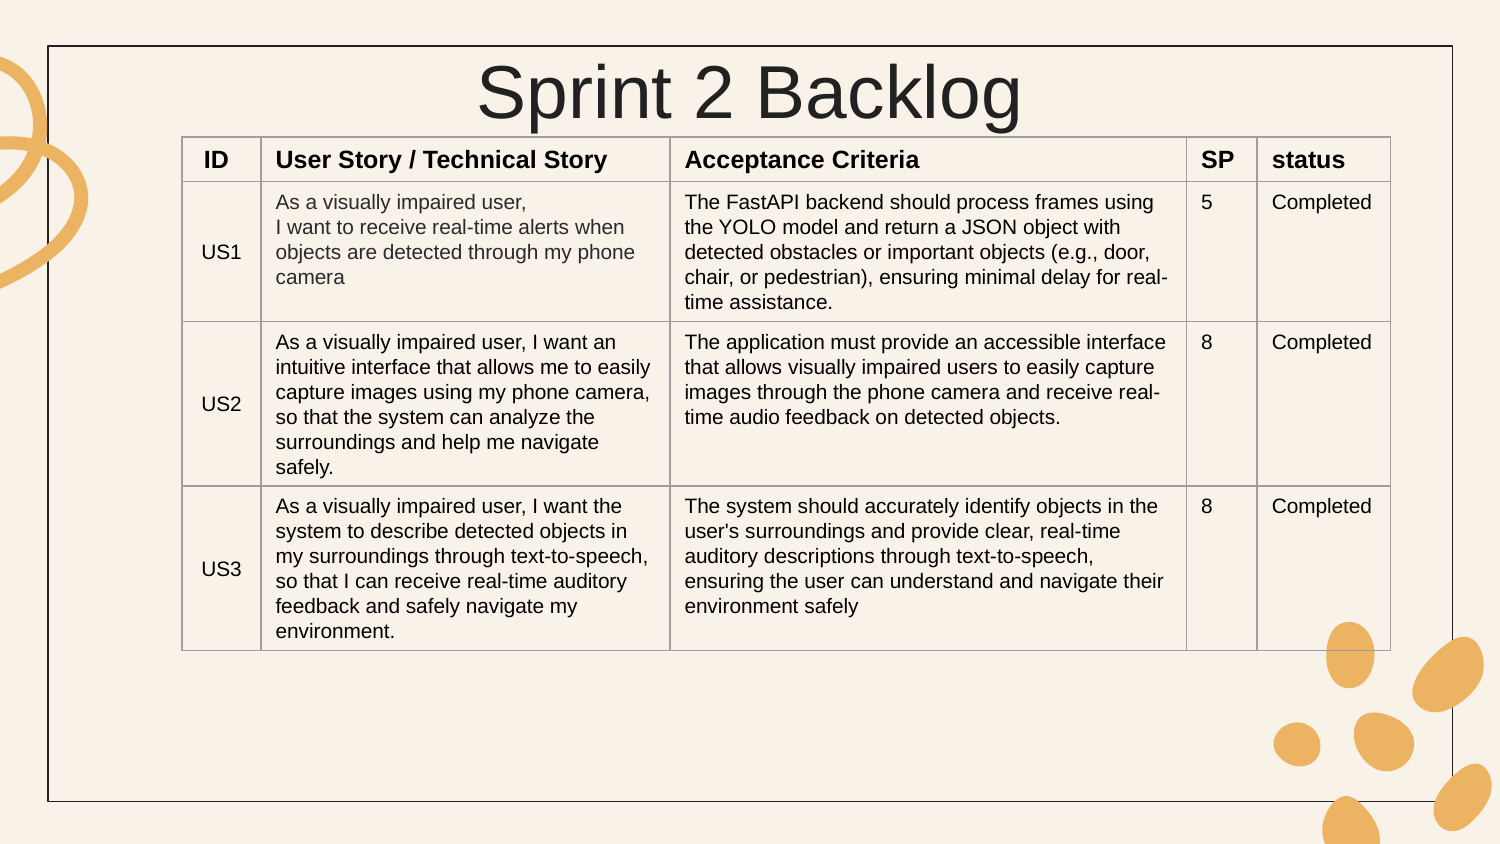

# Sprint 2 Backlog
| ID | User Story / Technical Story | Acceptance Criteria | SP | status |
| --- | --- | --- | --- | --- |
| US1 | As a visually impaired user, I want to receive real-time alerts when objects are detected through my phone camera | The FastAPI backend should process frames using the YOLO model and return a JSON object with detected obstacles or important objects (e.g., door, chair, or pedestrian), ensuring minimal delay for real-time assistance. | 5 | Completed |
| US2 | As a visually impaired user, I want an intuitive interface that allows me to easily capture images using my phone camera, so that the system can analyze the surroundings and help me navigate safely. | The application must provide an accessible interface that allows visually impaired users to easily capture images through the phone camera and receive real-time audio feedback on detected objects. | 8 | Completed |
| US3 | As a visually impaired user, I want the system to describe detected objects in my surroundings through text-to-speech, so that I can receive real-time auditory feedback and safely navigate my environment. | The system should accurately identify objects in the user's surroundings and provide clear, real-time auditory descriptions through text-to-speech, ensuring the user can understand and navigate their environment safely | 8 | Completed |